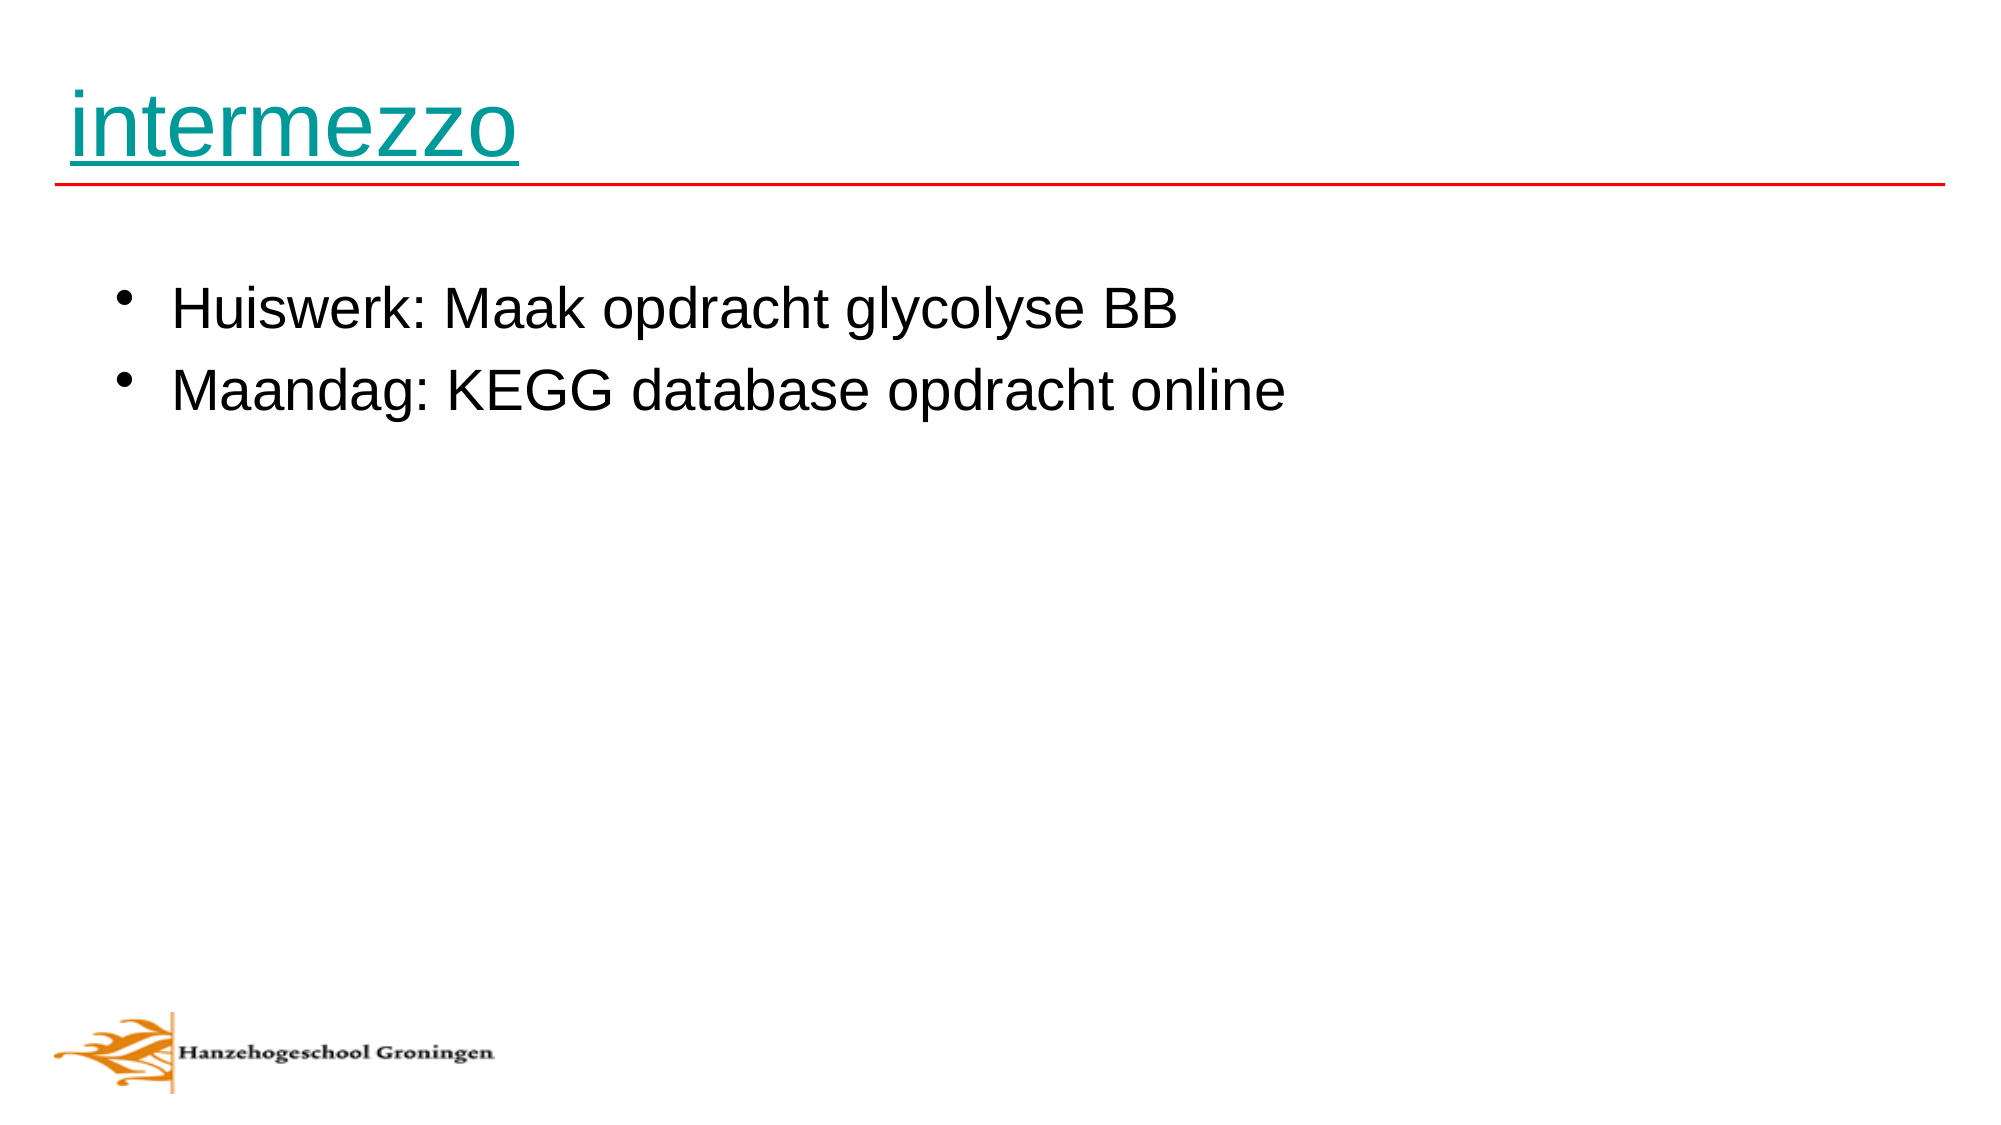

# intermezzo
Huiswerk: Maak opdracht glycolyse BB
Maandag: KEGG database opdracht online